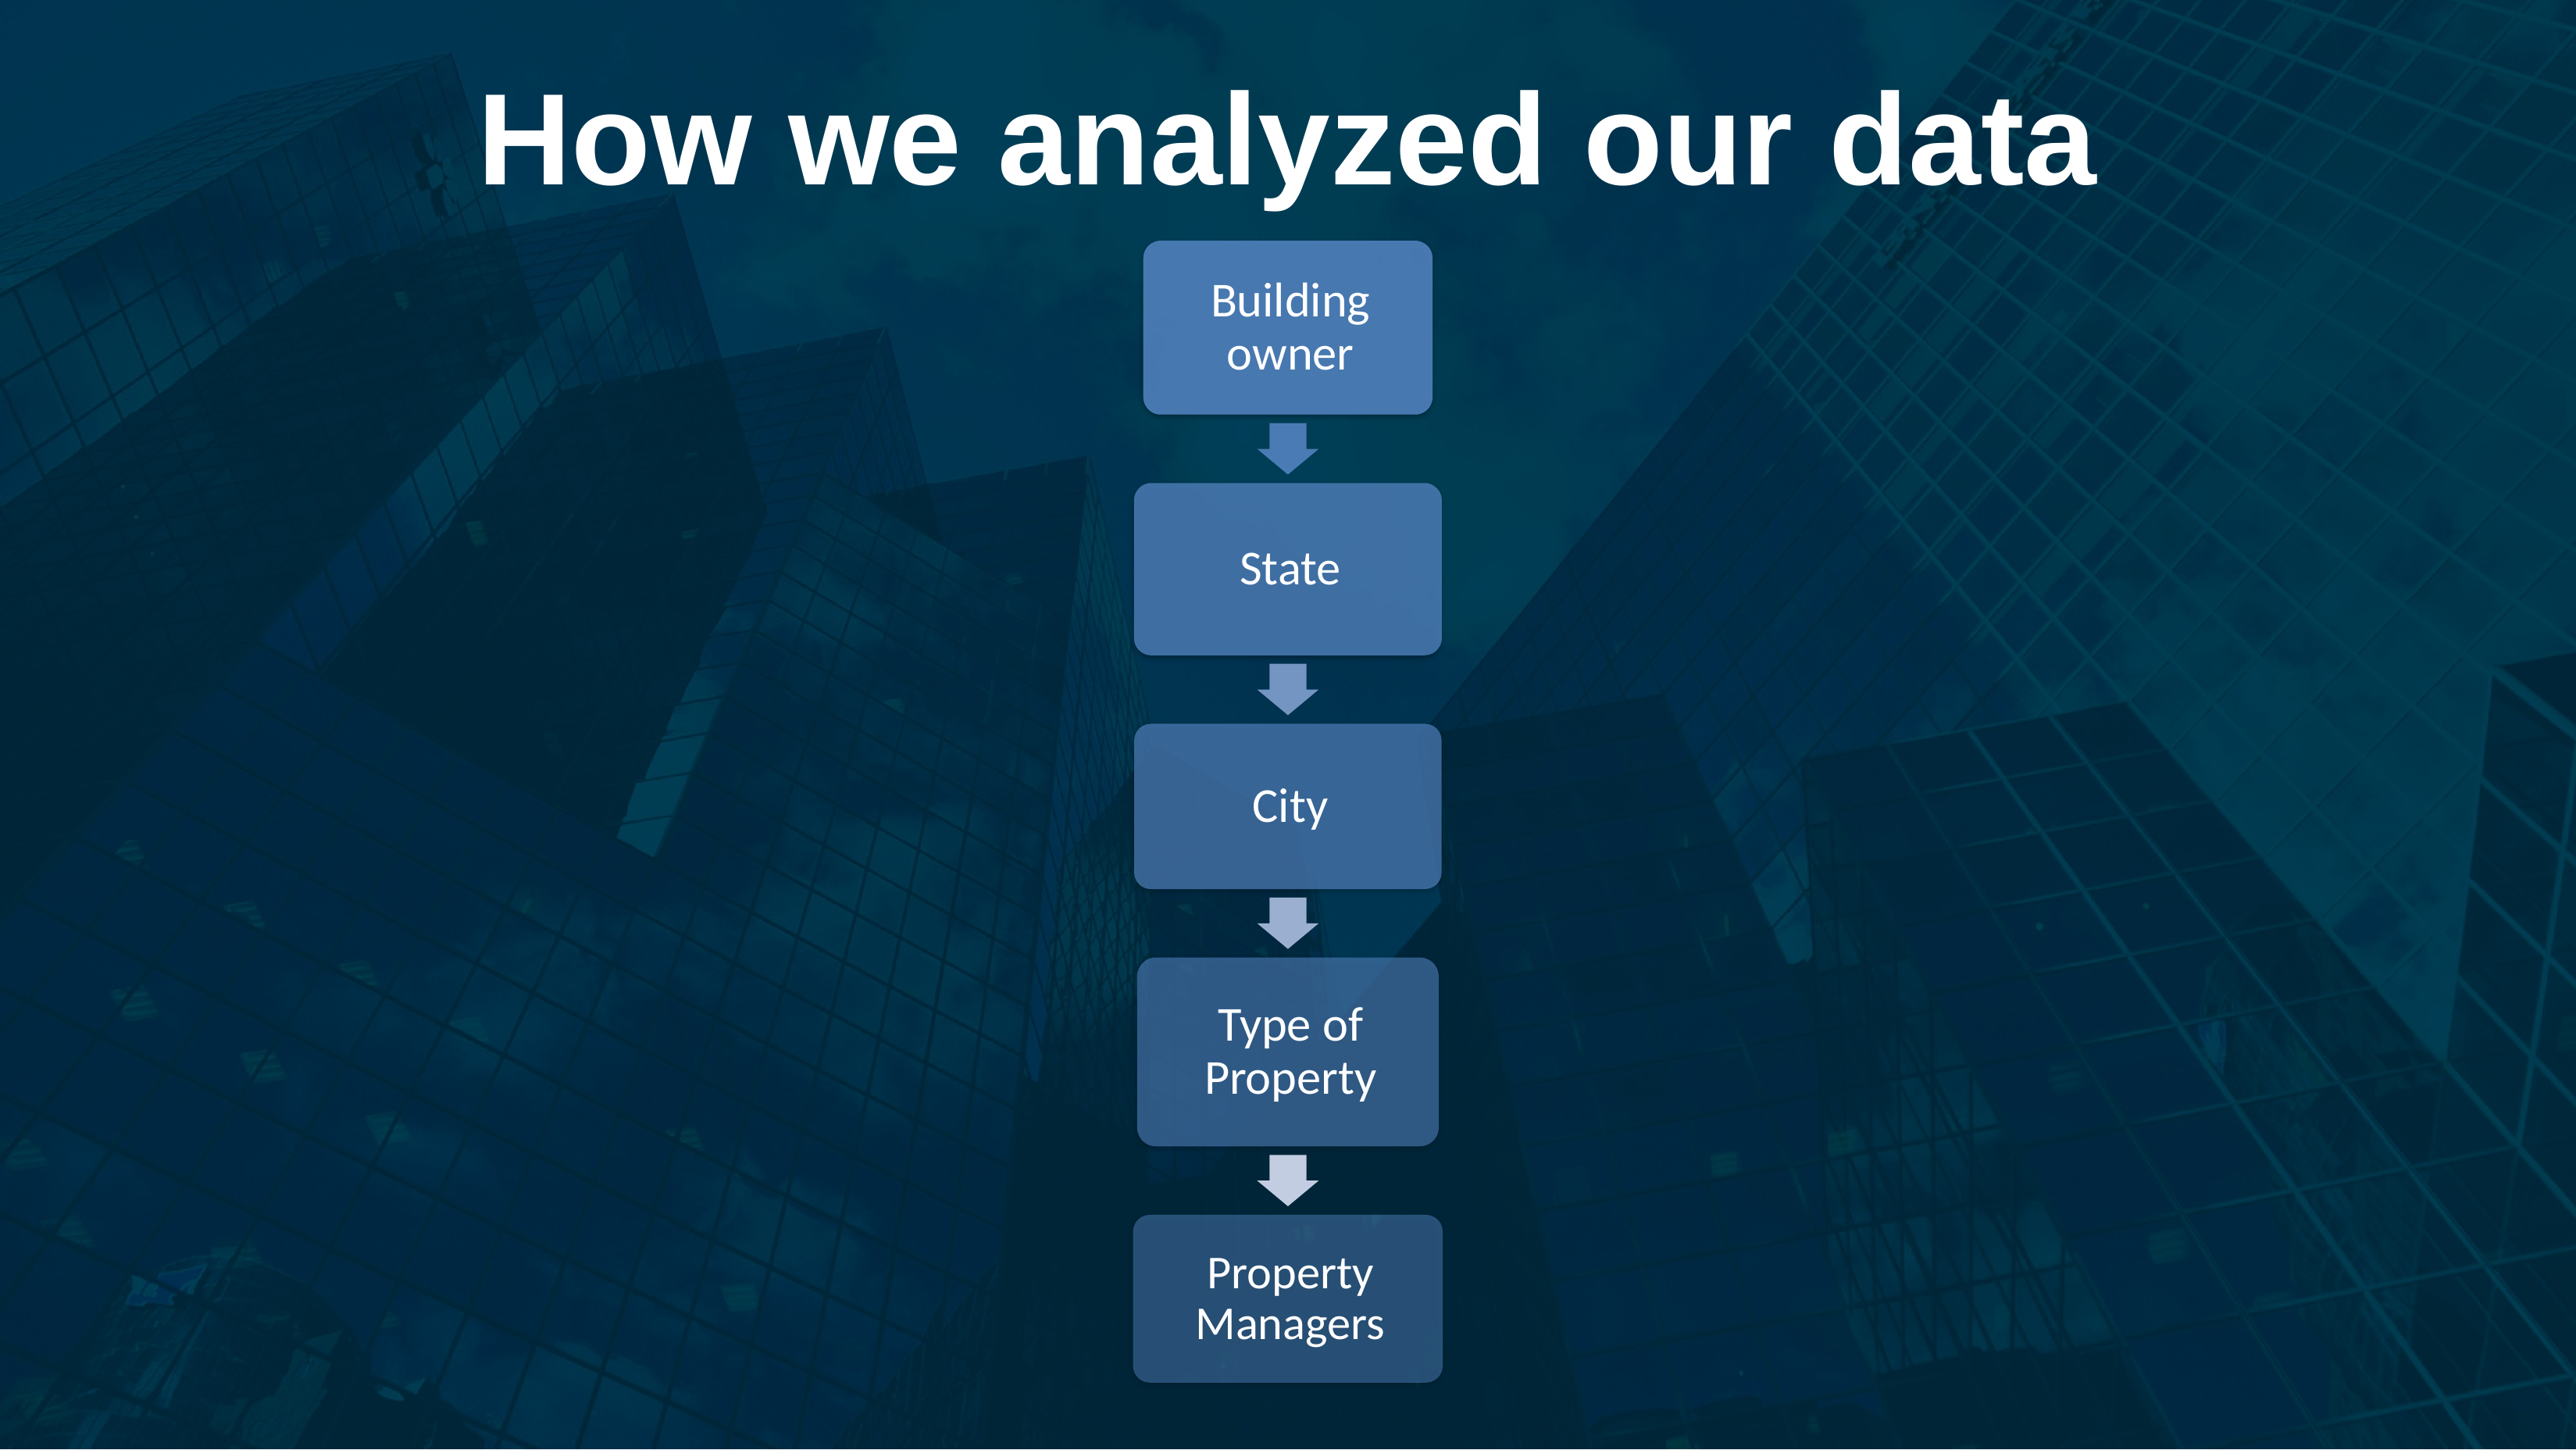

# How we analyzed our data
Building owner

State

City

Type of Property

Property Managers